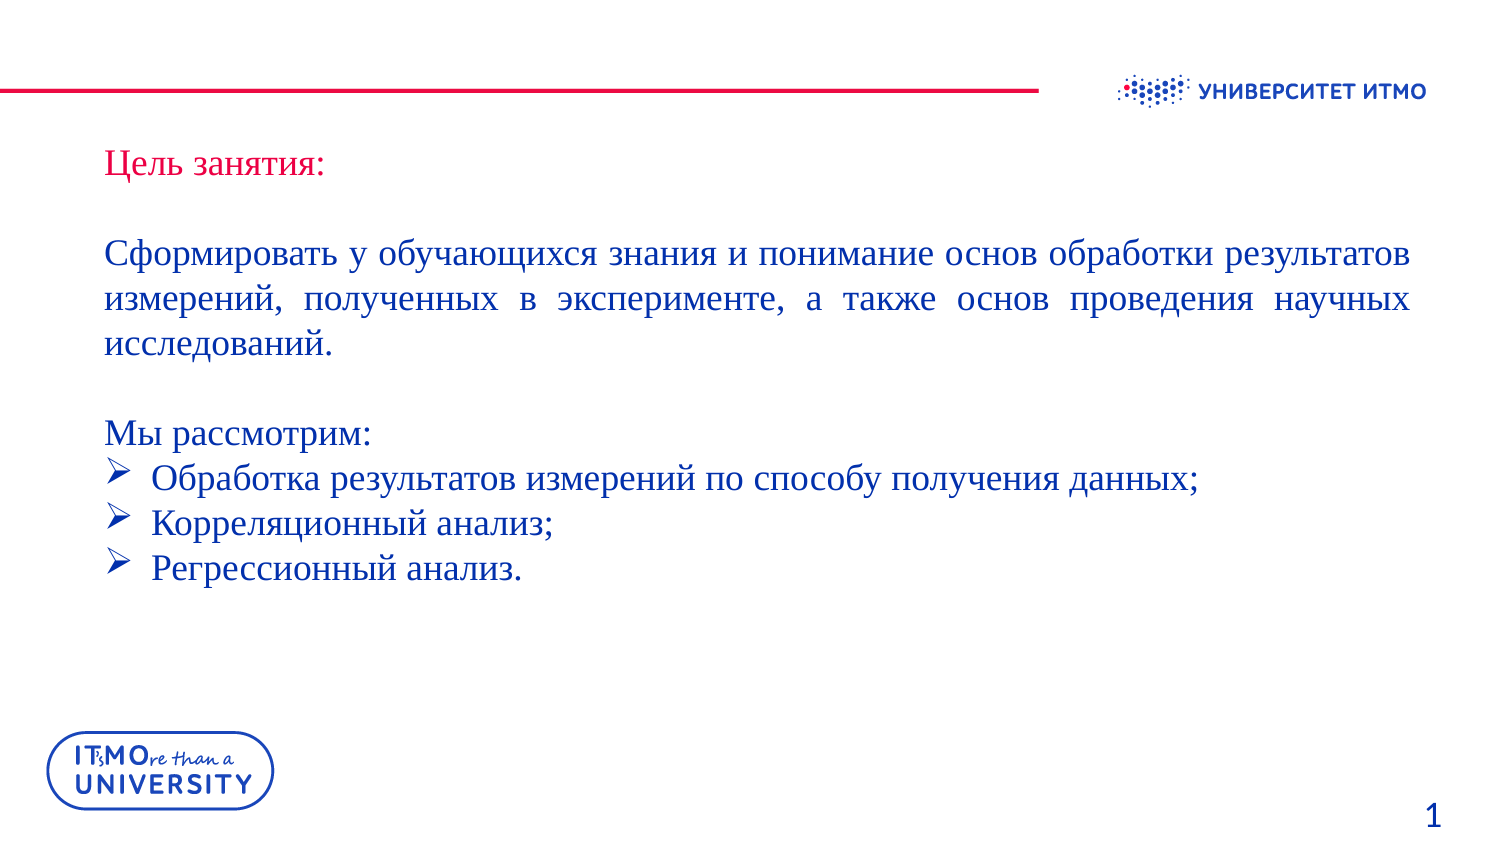

Цель занятия:
Сформировать у обучающихся знания и понимание основ обработки результатов измерений, полученных в эксперименте, а также основ проведения научных исследований.

Мы рассмотрим:
Обработка результатов измерений по способу получения данных;
Корреляционный анализ;
Регрессионный анализ.

1